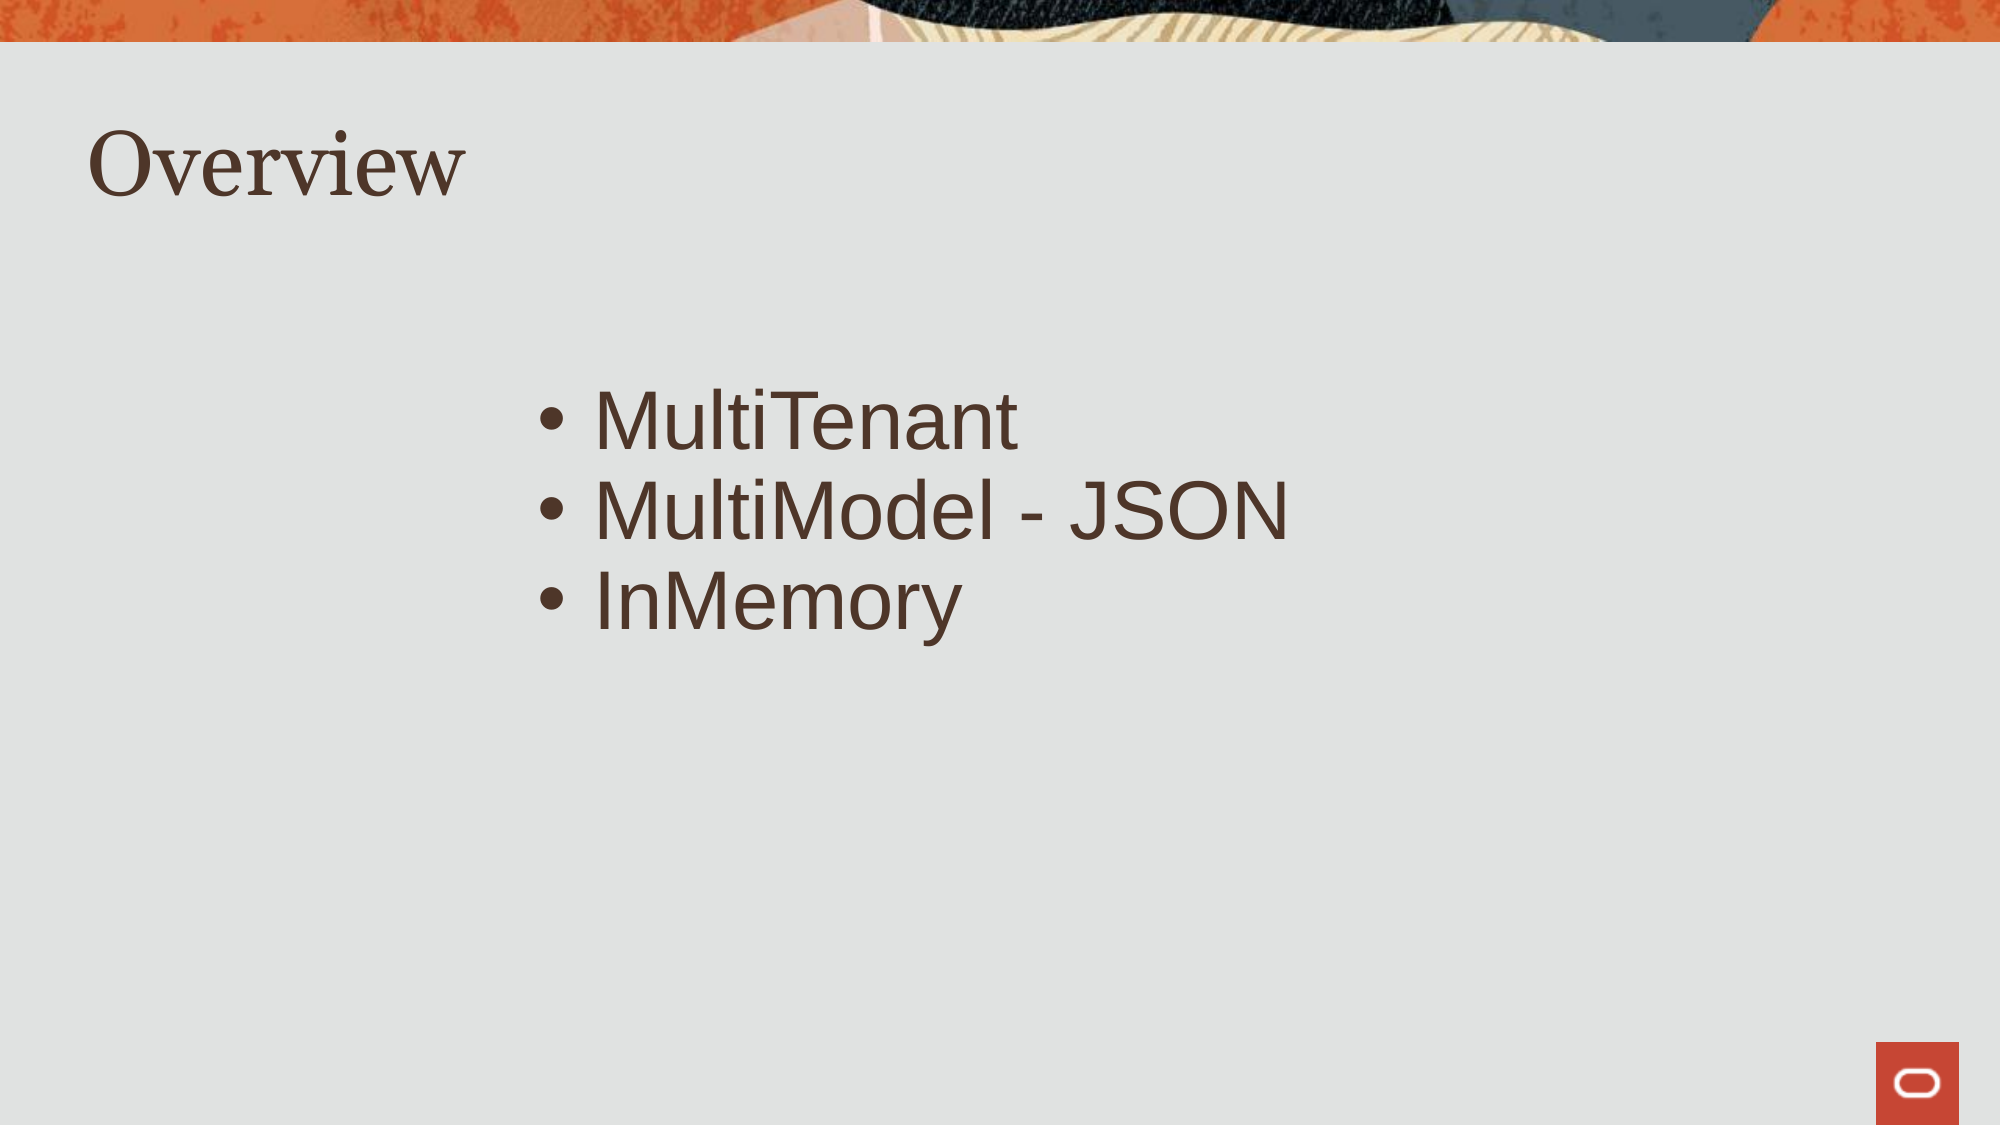

# Overview
MultiTenant
MultiModel - JSON
InMemory